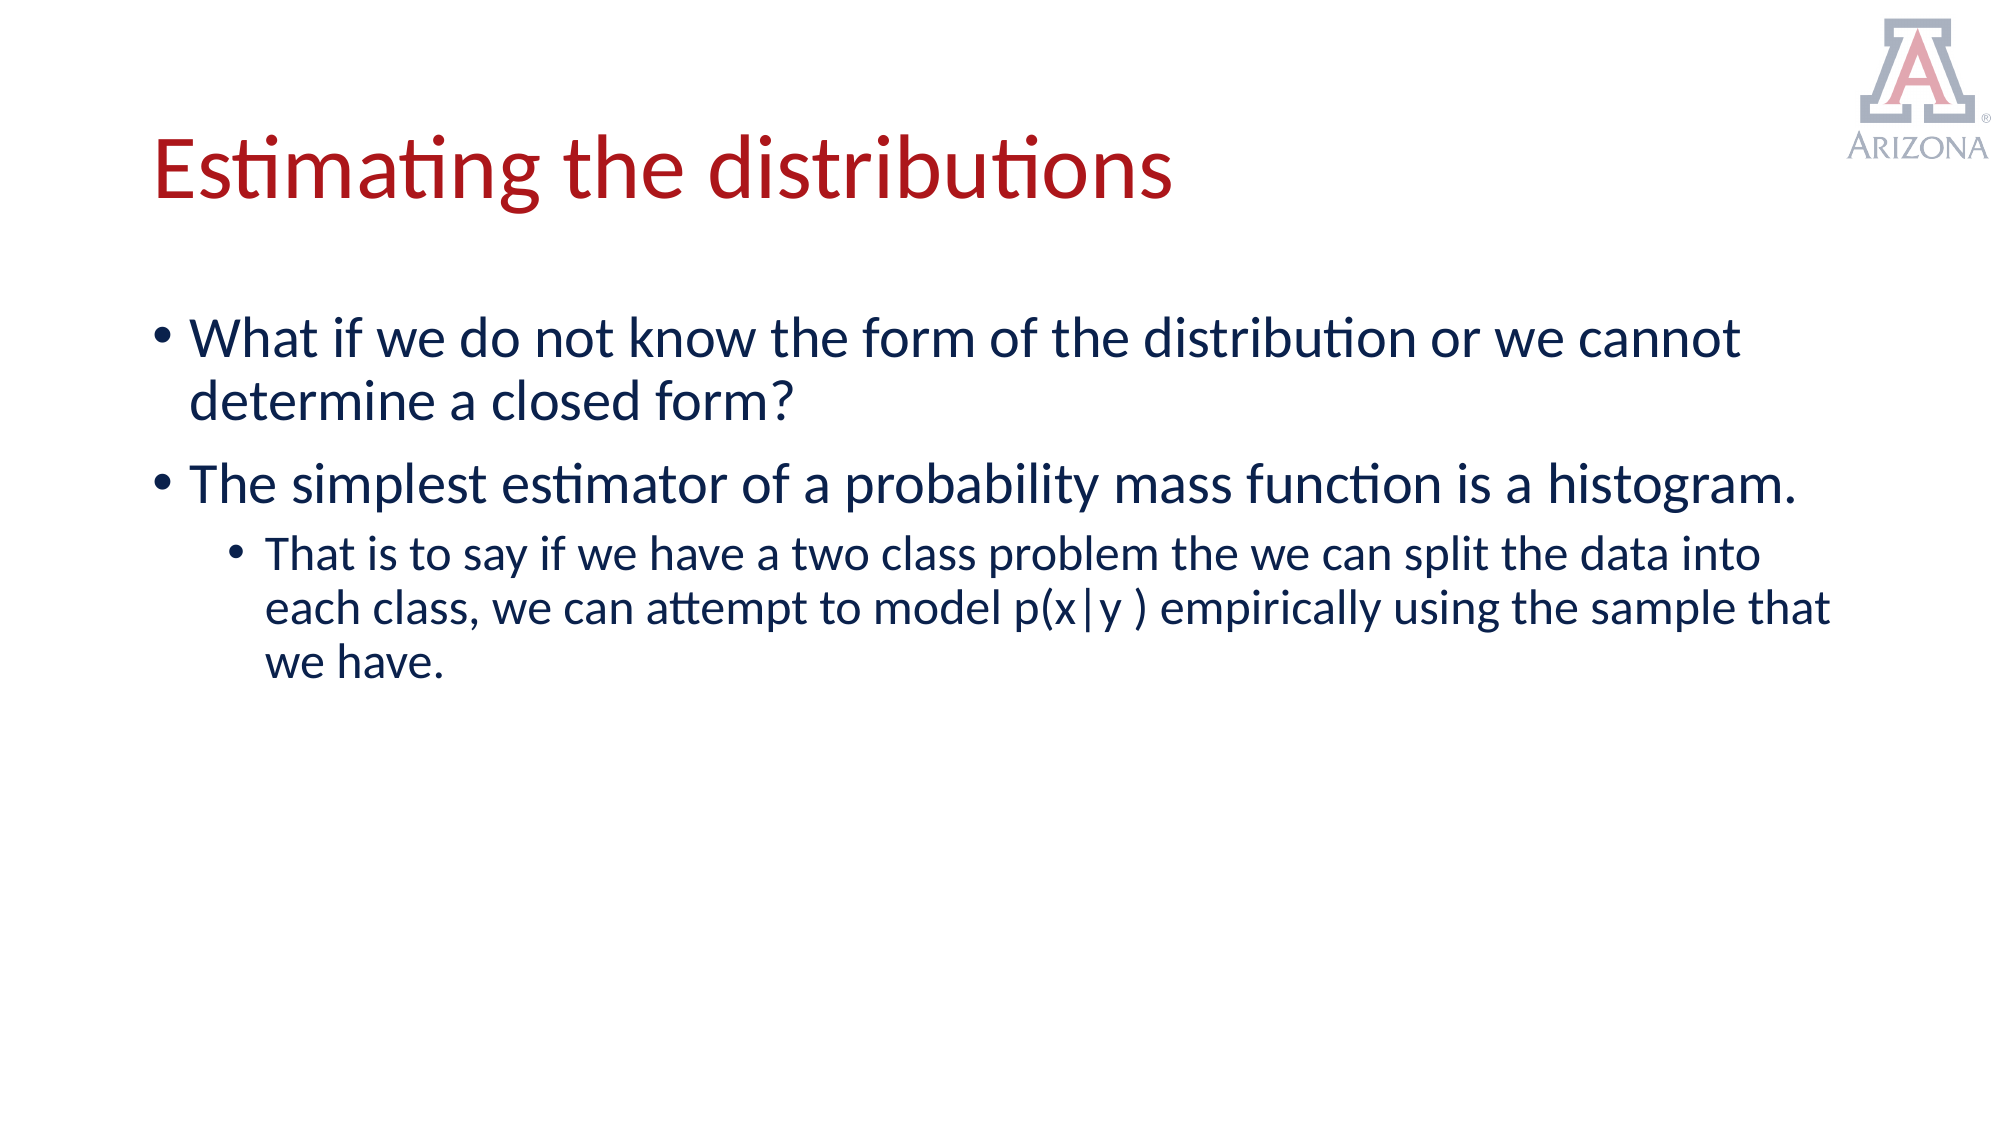

# Estimating the distributions
What if we do not know the form of the distribution or we cannot determine a closed form?
The simplest estimator of a probability mass function is a histogram.
That is to say if we have a two class problem the we can split the data into each class, we can attempt to model p(x|y ) empirically using the sample that we have.

How much data is enough?